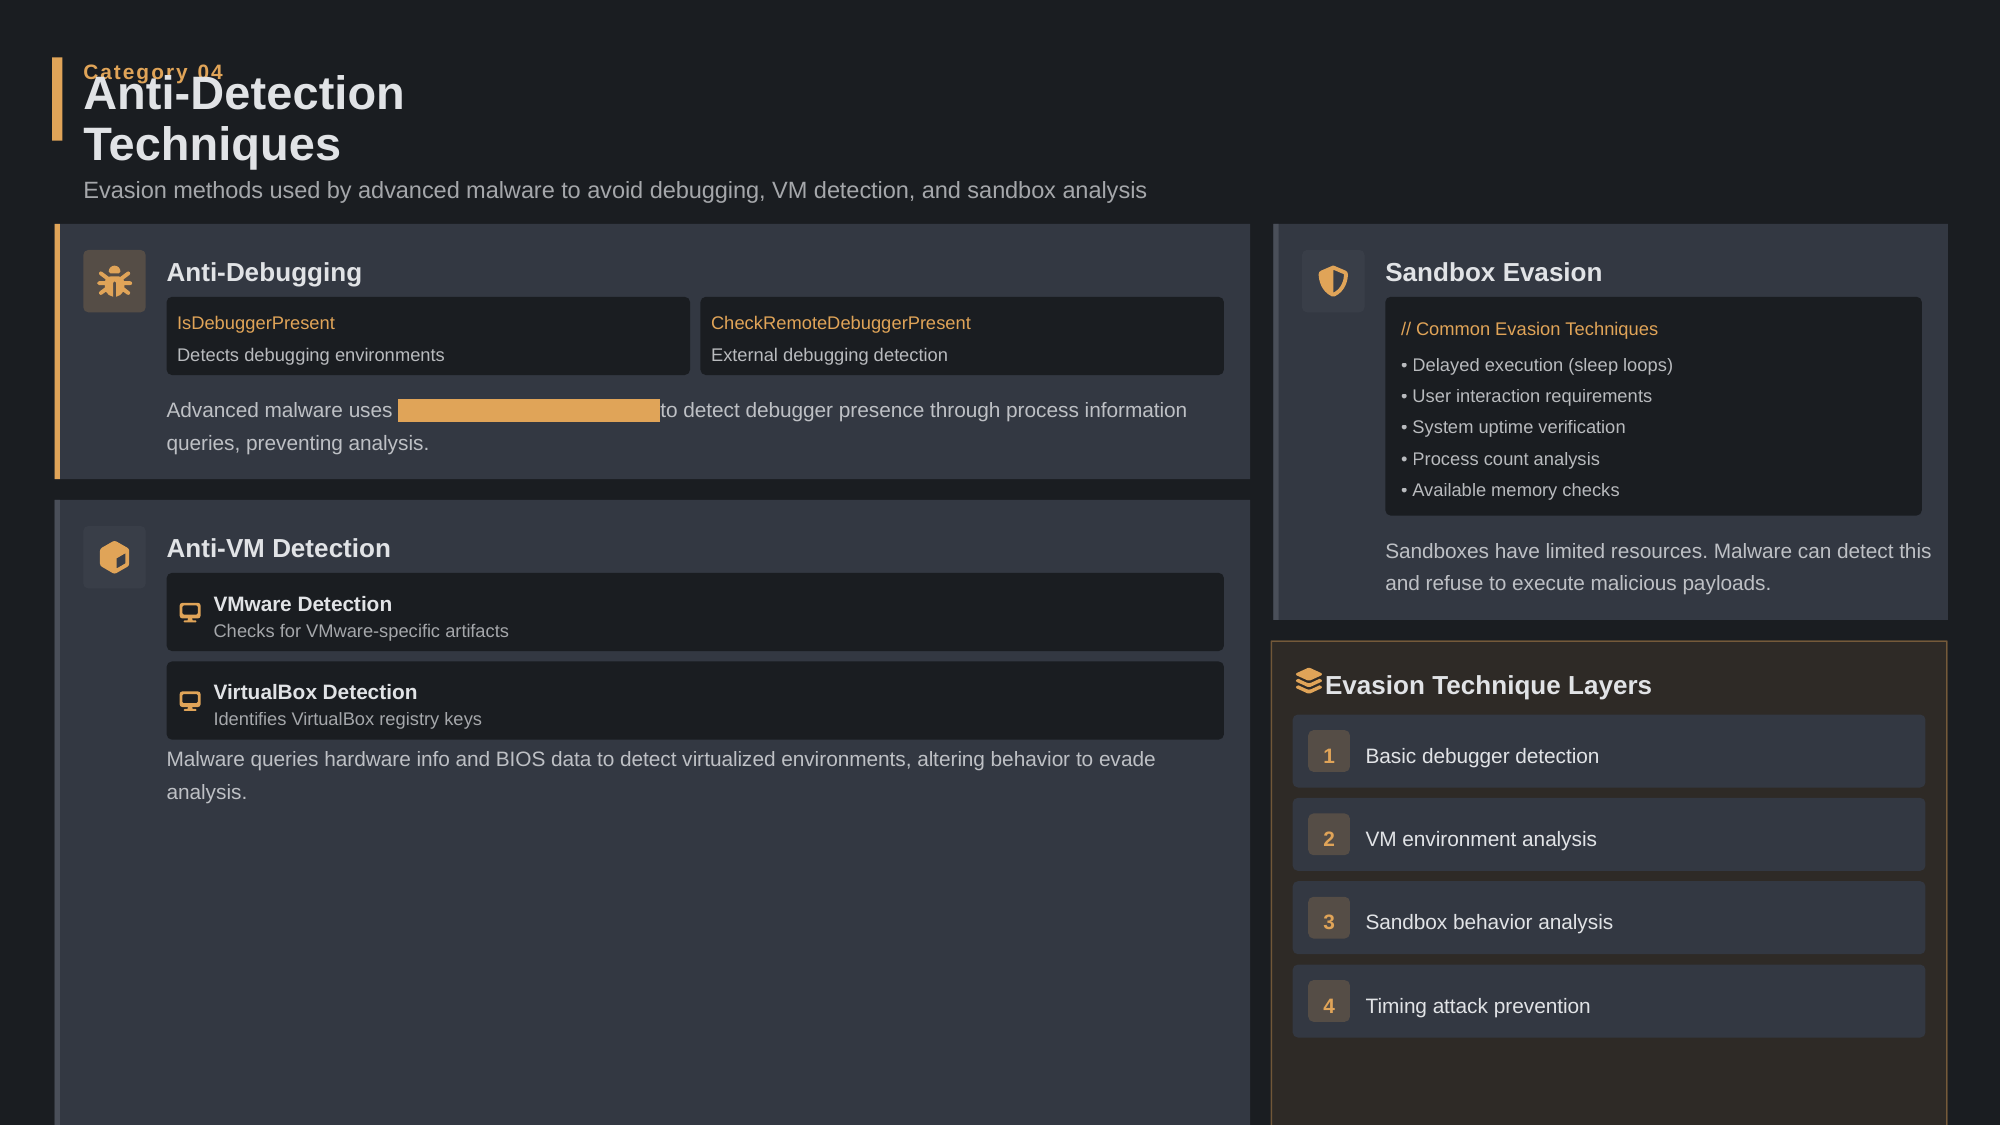

Category 04

Anti-Detection Techniques
Evasion methods used by advanced malware to avoid debugging, VM detection, and sandbox analysis

Anti-Debugging

Sandbox Evasion

IsDebuggerPresent
CheckRemoteDebuggerPresent
// Common Evasion Techniques
Detects debugging environments
External debugging detection
• Delayed execution (sleep loops)
• User interaction requirements
Advanced malware uses NtQueryInformationProcess to detect debugger presence through process information queries, preventing analysis.
• System uptime verification
• Process count analysis
• Available memory checks

Anti-VM Detection
Sandboxes have limited resources. Malware can detect this and refuse to execute malicious payloads.

VMware Detection

Checks for VMware-specific artifacts

Evasion Technique Layers

VirtualBox Detection

Identifies VirtualBox registry keys

1

Basic debugger detection
Malware queries hardware info and BIOS data to detect virtualized environments, altering behavior to evade analysis.

2

VM environment analysis

3

Sandbox behavior analysis

4

Timing attack prevention

Sophistication Indicator: CRITICAL

Multi-layer evasion indicates professionally-developed malware. 92% of APTs implement 3+ evasion techniques.